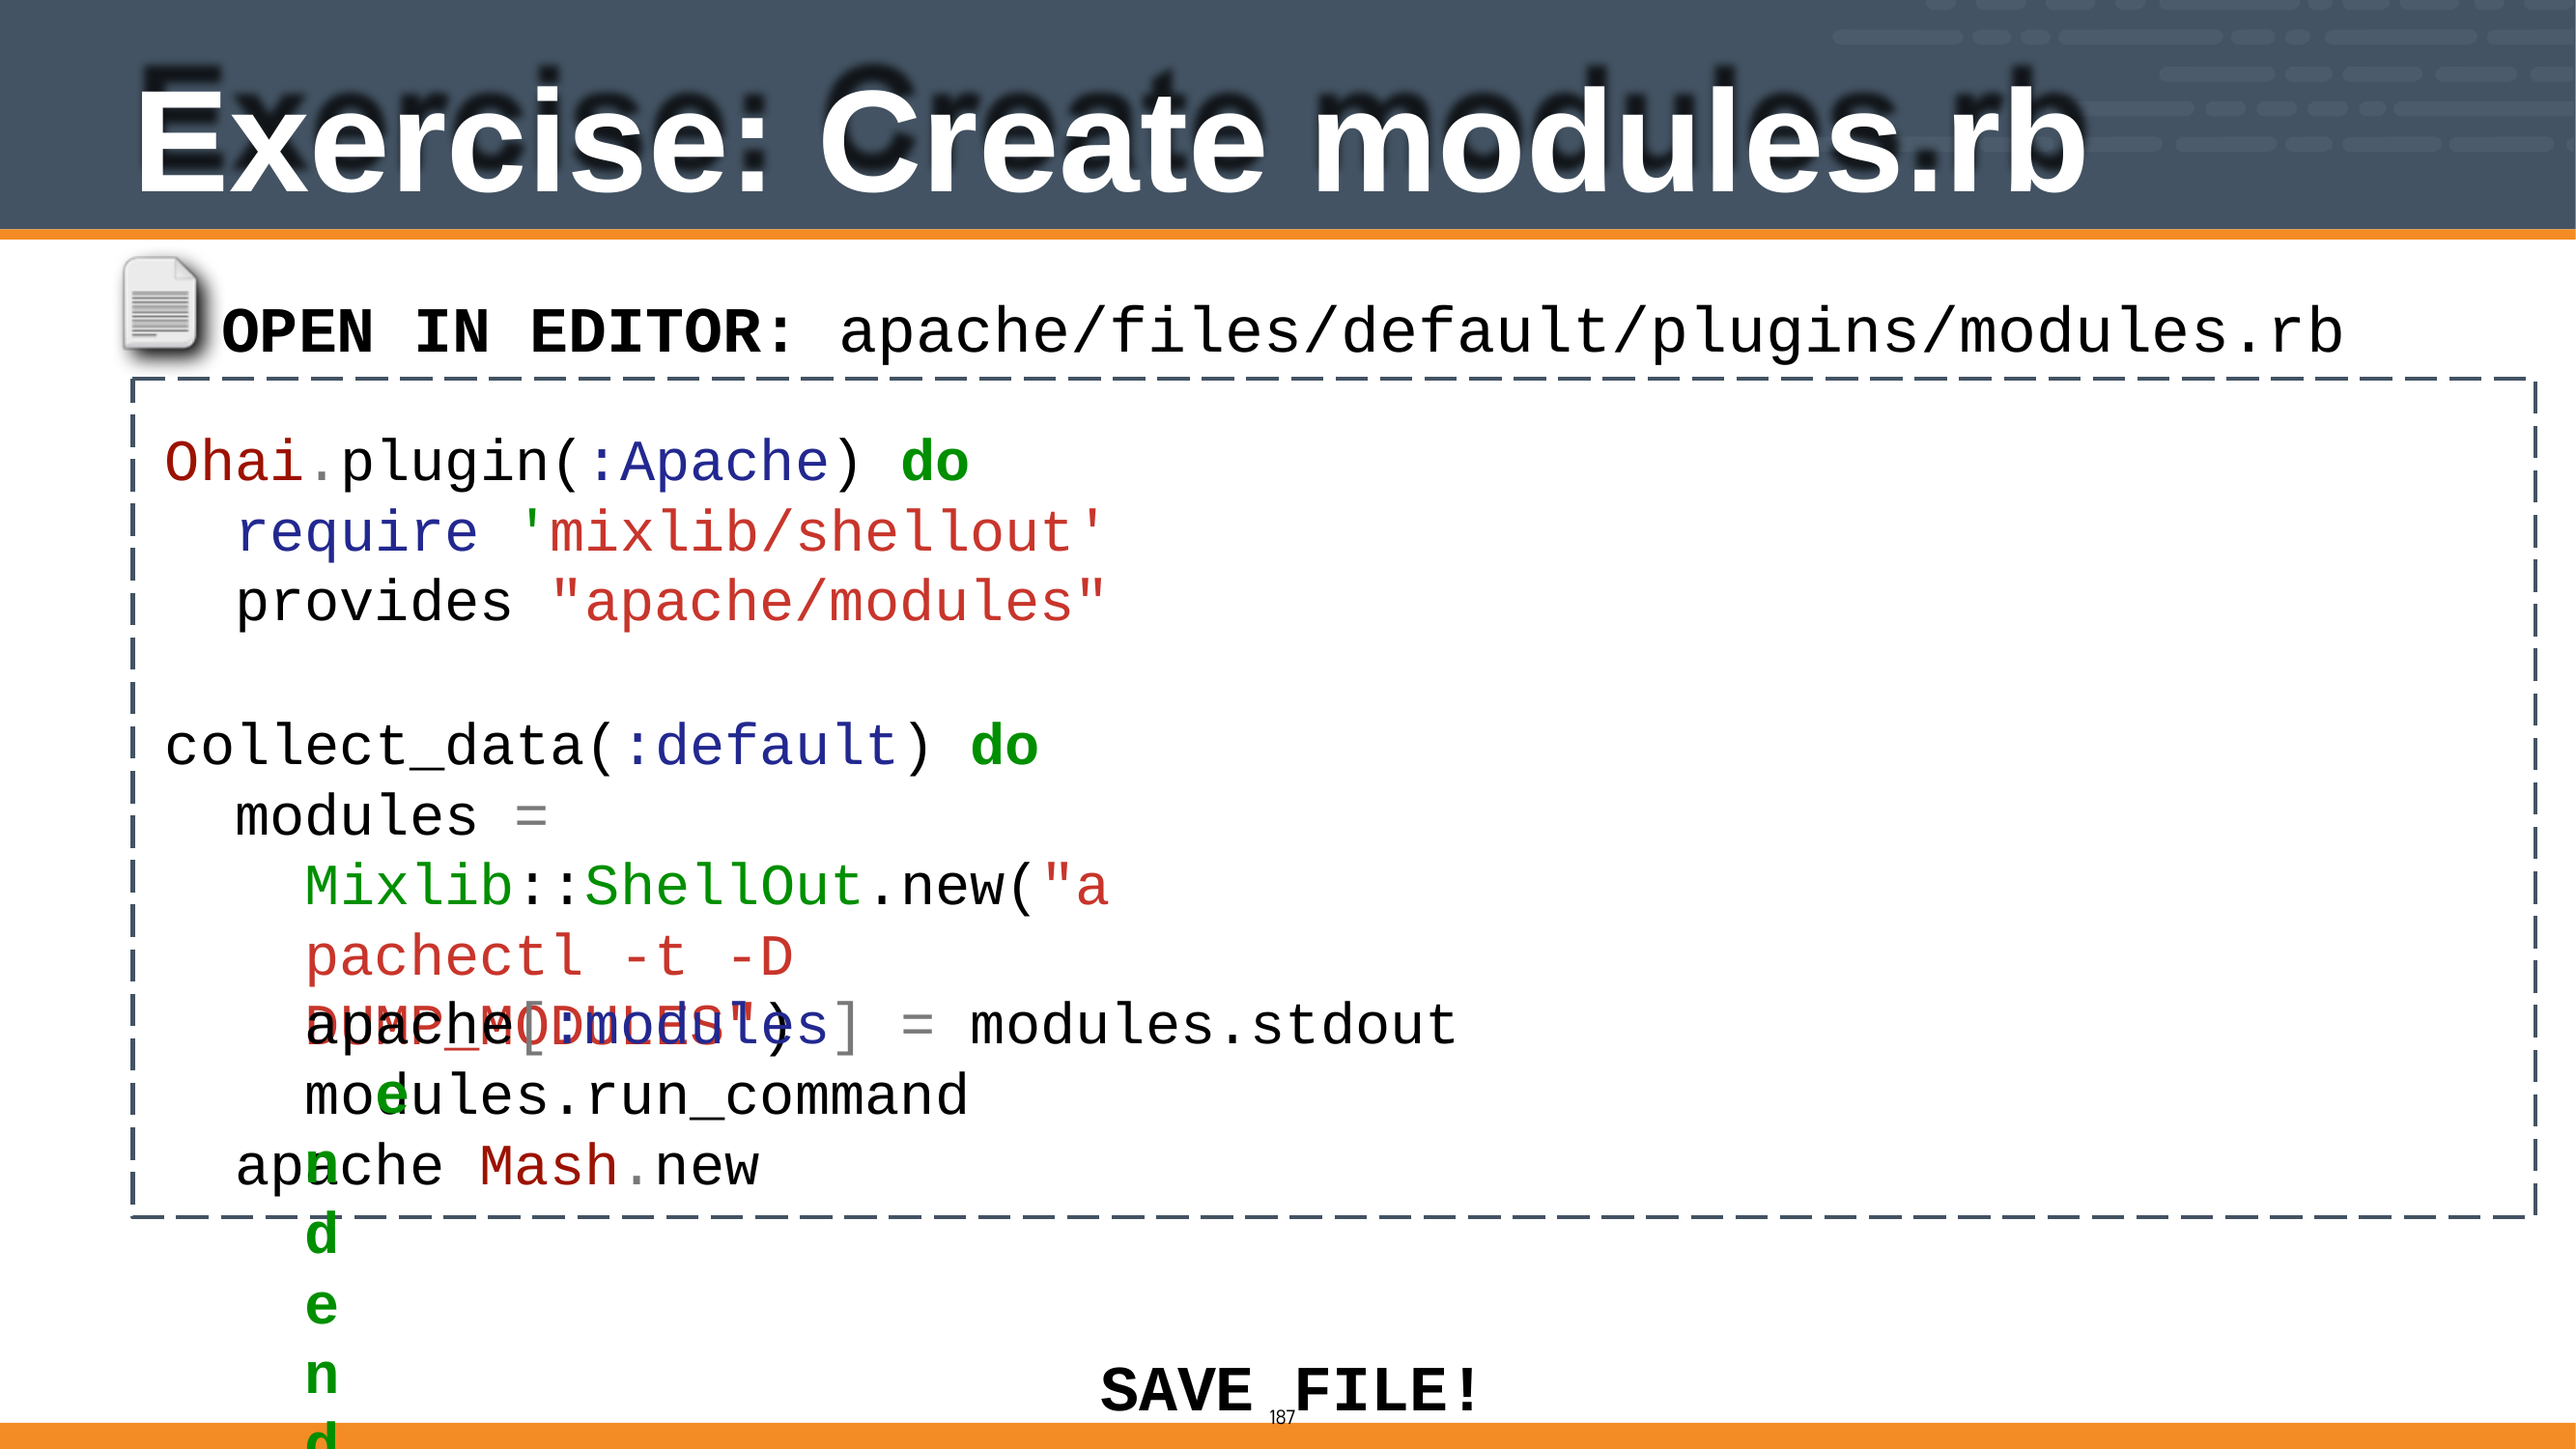

# Exercise: Create modules.rb

OPEN IN EDITOR: apache/files/default/plugins/modules.rb
Ohai.plugin(:Apache) do require 'mixlib/shellout' provides "apache/modules"

collect_data(:default) do
modules = Mixlib::ShellOut.new("apachectl -t -D DUMP_MODULES") modules.run_command
apache Mash.new

apache[:modules]
end end
= modules.stdout
SAVE
FILE!
187